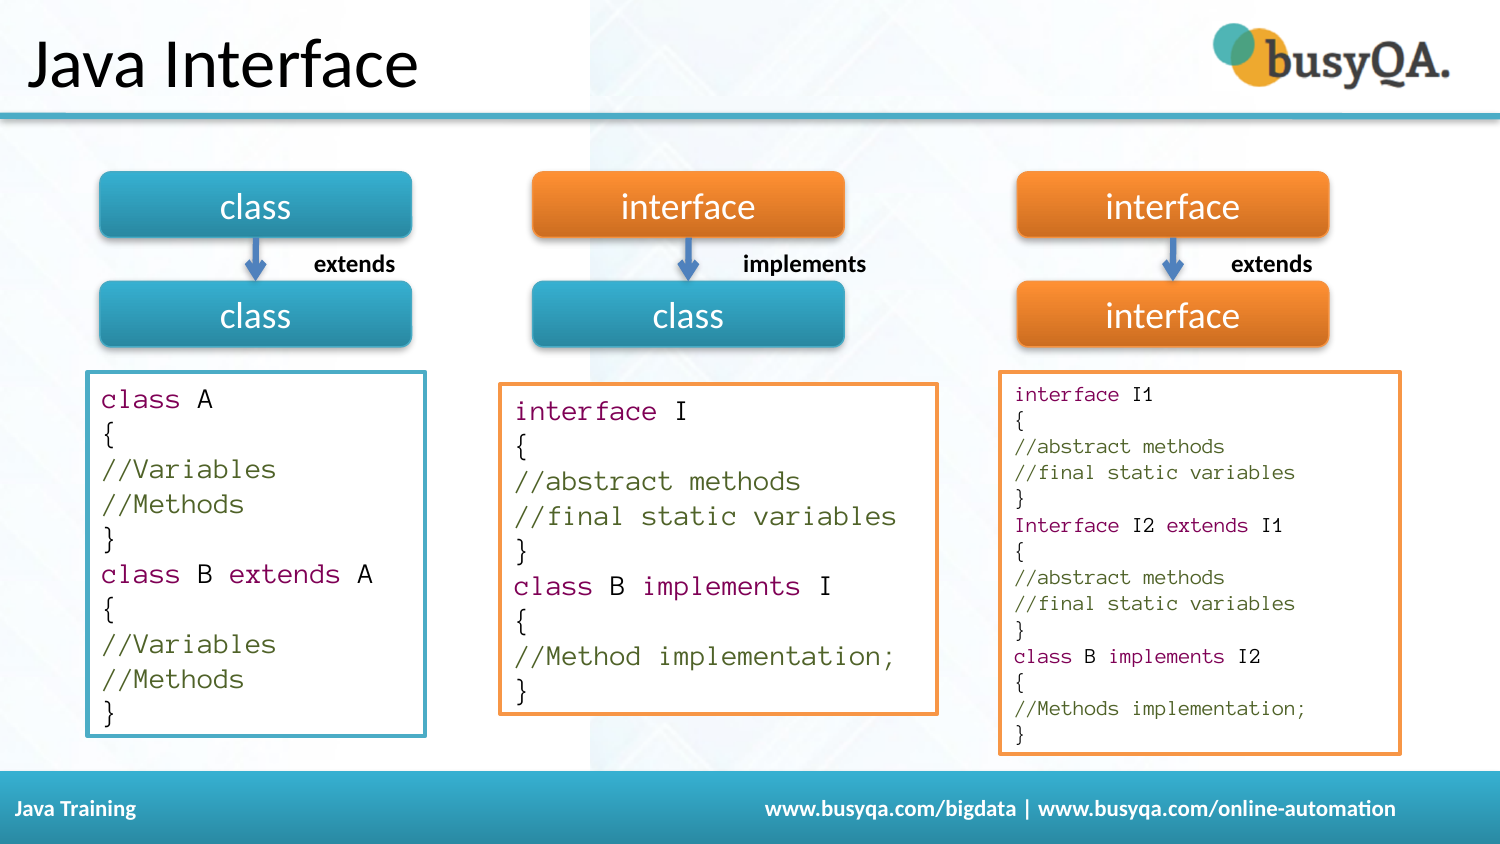

# Java Interface
class
extends
class
interface
implements
class
interface
extends
interface
class A
{
//Variables
//Methods
}
class B extends A
{
//Variables
//Methods
}
interface I1
{
//abstract methods
//final static variables
}
Interface I2 extends I1
{
//abstract methods
//final static variables
}
class B implements I2
{
//Methods implementation;
}
interface I
{
//abstract methods
//final static variables
}
class B implements I
{
//Method implementation;
}